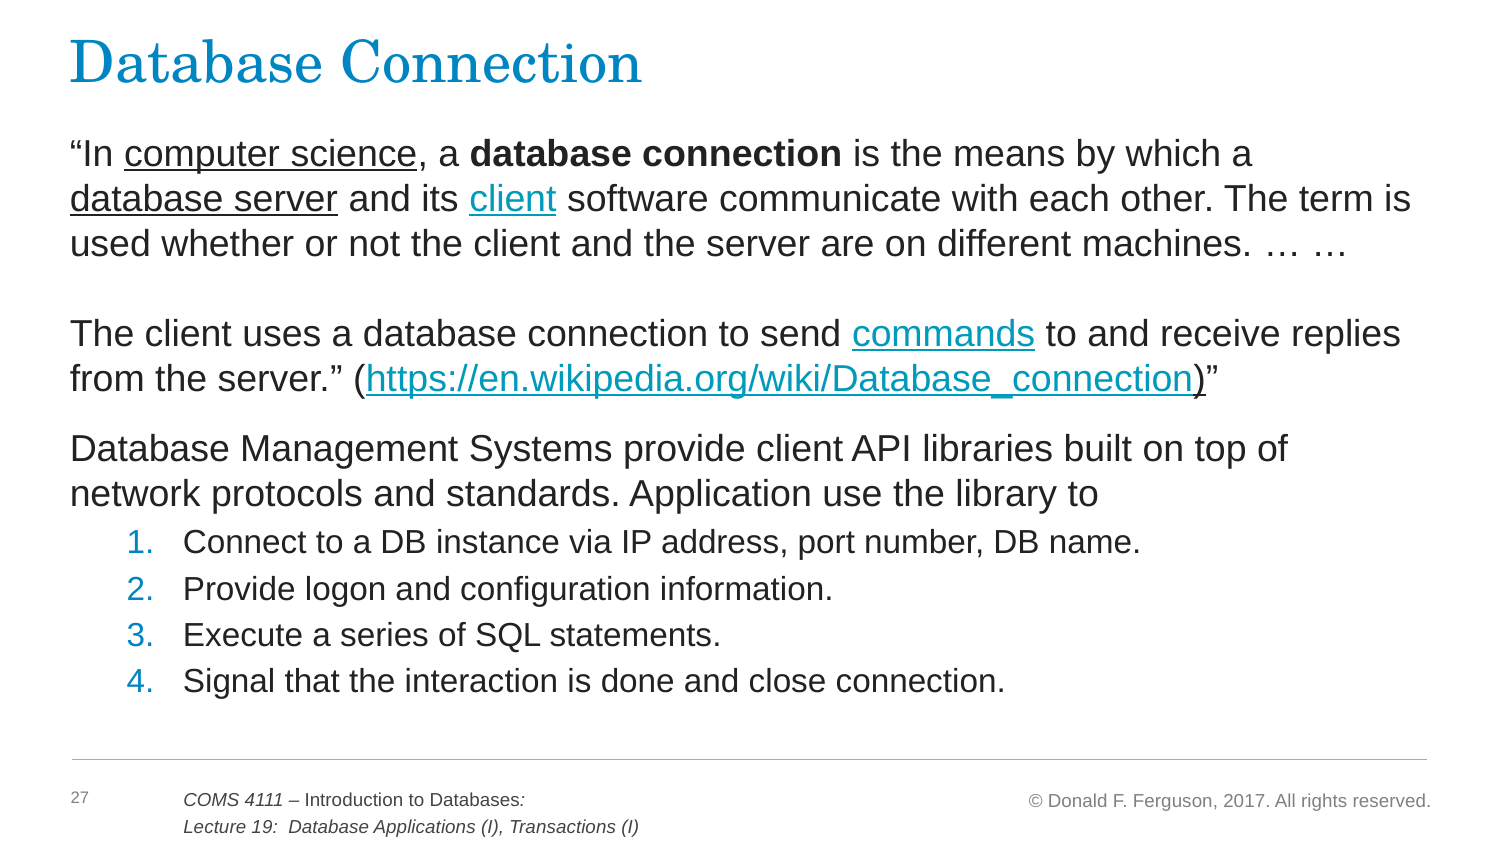

# Database Connection
“In computer science, a database connection is the means by which a database server and its client software communicate with each other. The term is used whether or not the client and the server are on different machines. … …
The client uses a database connection to send commands to and receive replies from the server.” (https://en.wikipedia.org/wiki/Database_connection)”
Database Management Systems provide client API libraries built on top of network protocols and standards. Application use the library to
Connect to a DB instance via IP address, port number, DB name.
Provide logon and configuration information.
Execute a series of SQL statements.
Signal that the interaction is done and close connection.